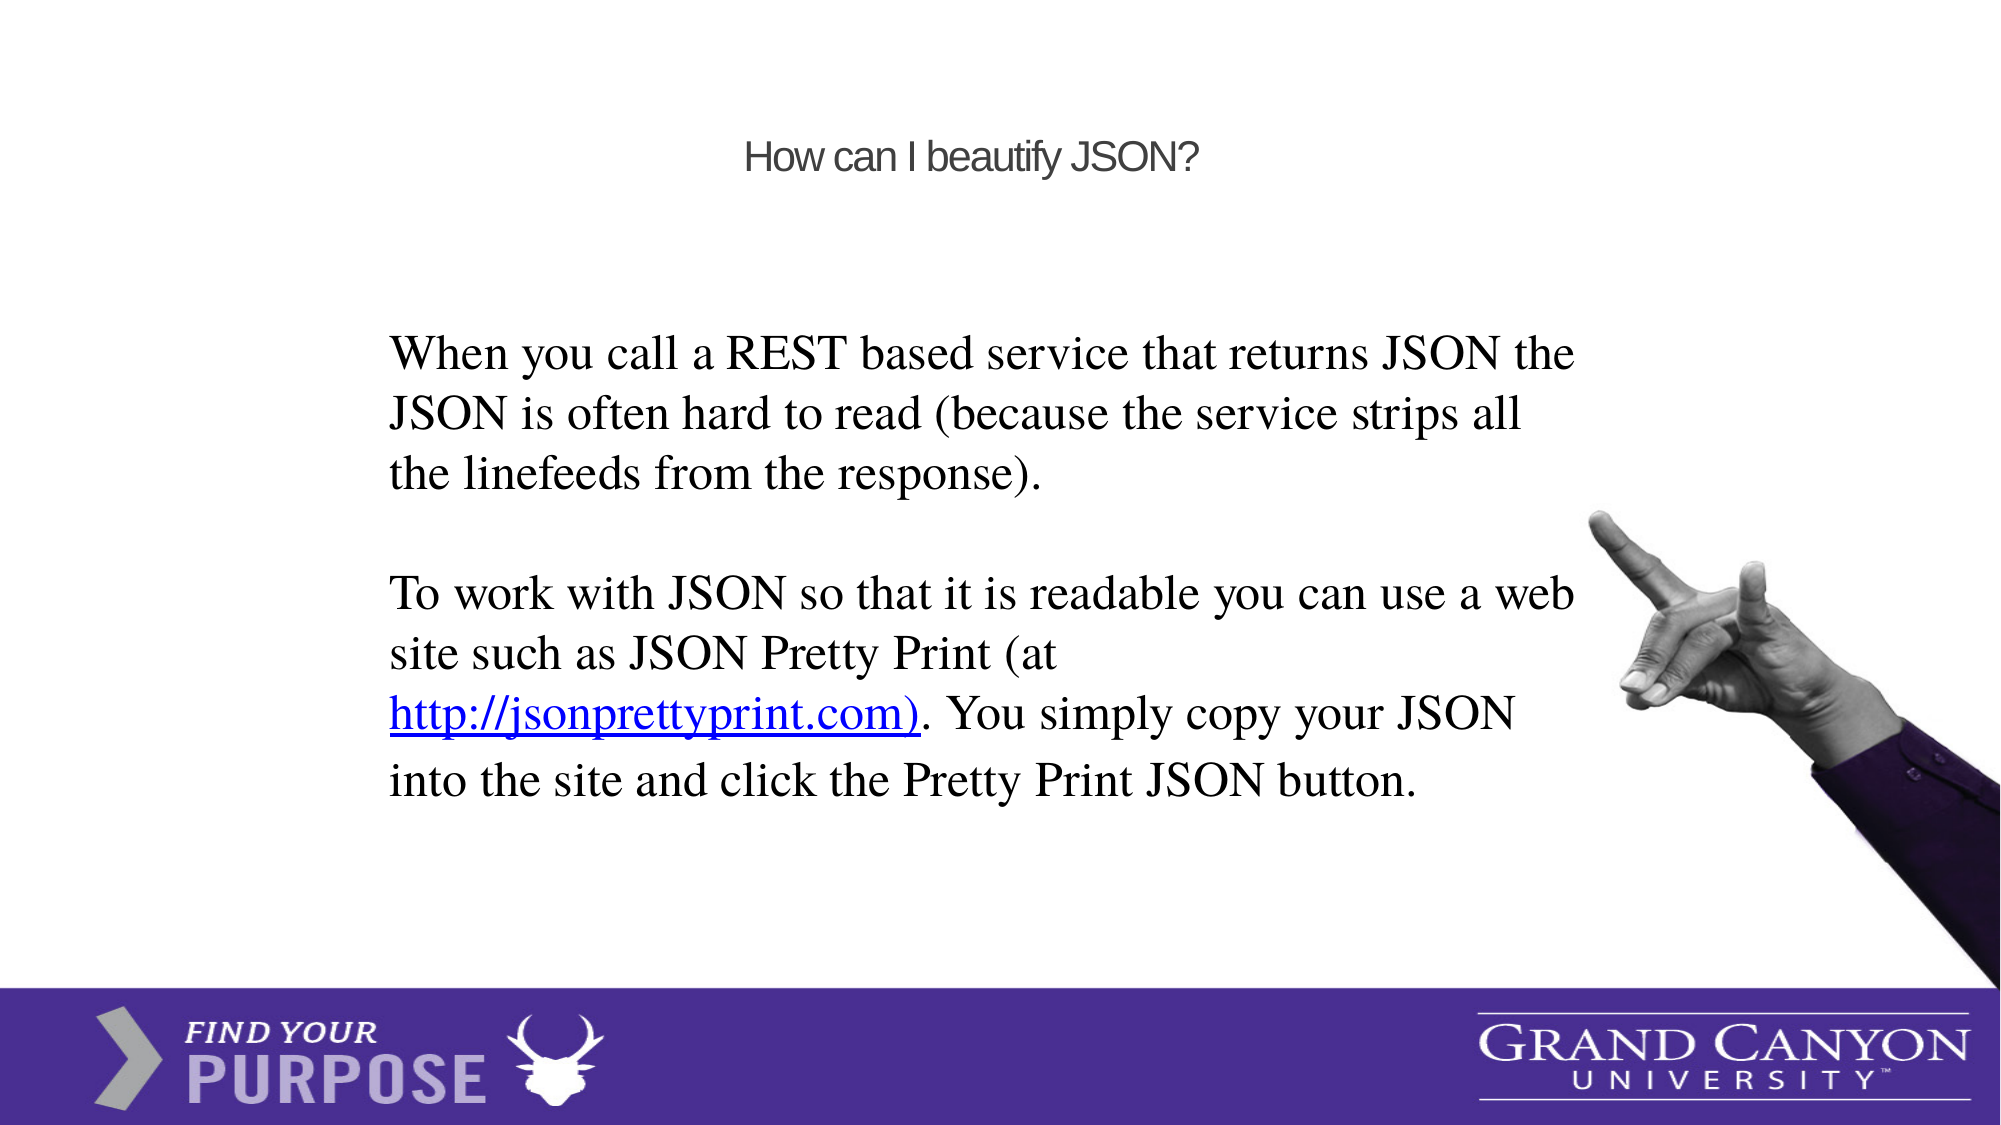

# How can I beautify JSON?
When you call a REST based service that returns JSON the JSON is often hard to read (because the service strips all the linefeeds from the response).

To work with JSON so that it is readable you can use a web site such as JSON Pretty Print (at http://jsonprettyprint.com). You simply copy your JSON into the site and click the Pretty Print JSON button.